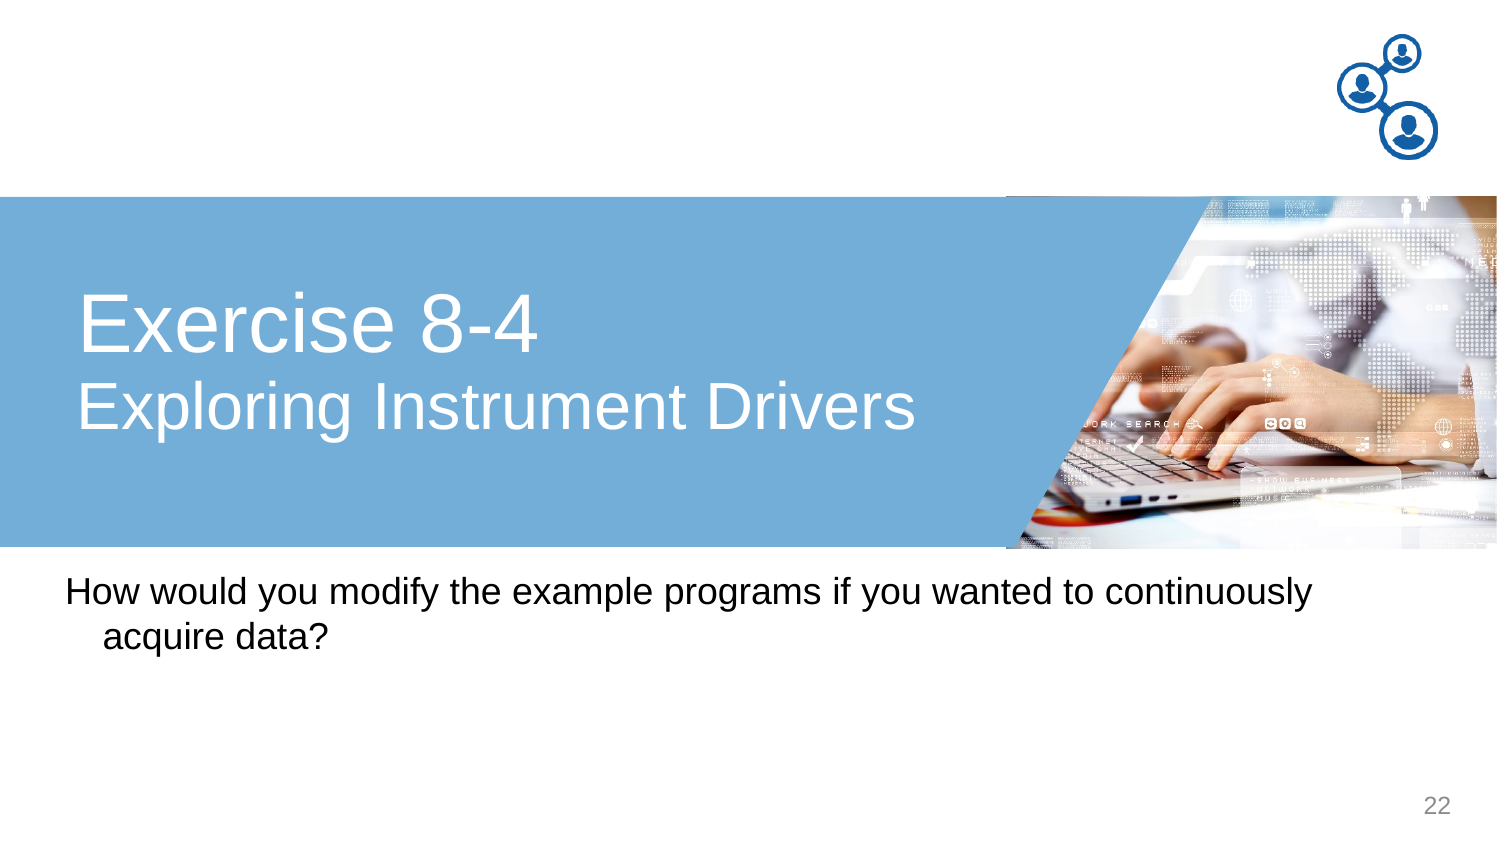

Exercise 8-4
Exploring Instrument Drivers
How would you modify the example programs if you wanted to continuously acquire data?
22